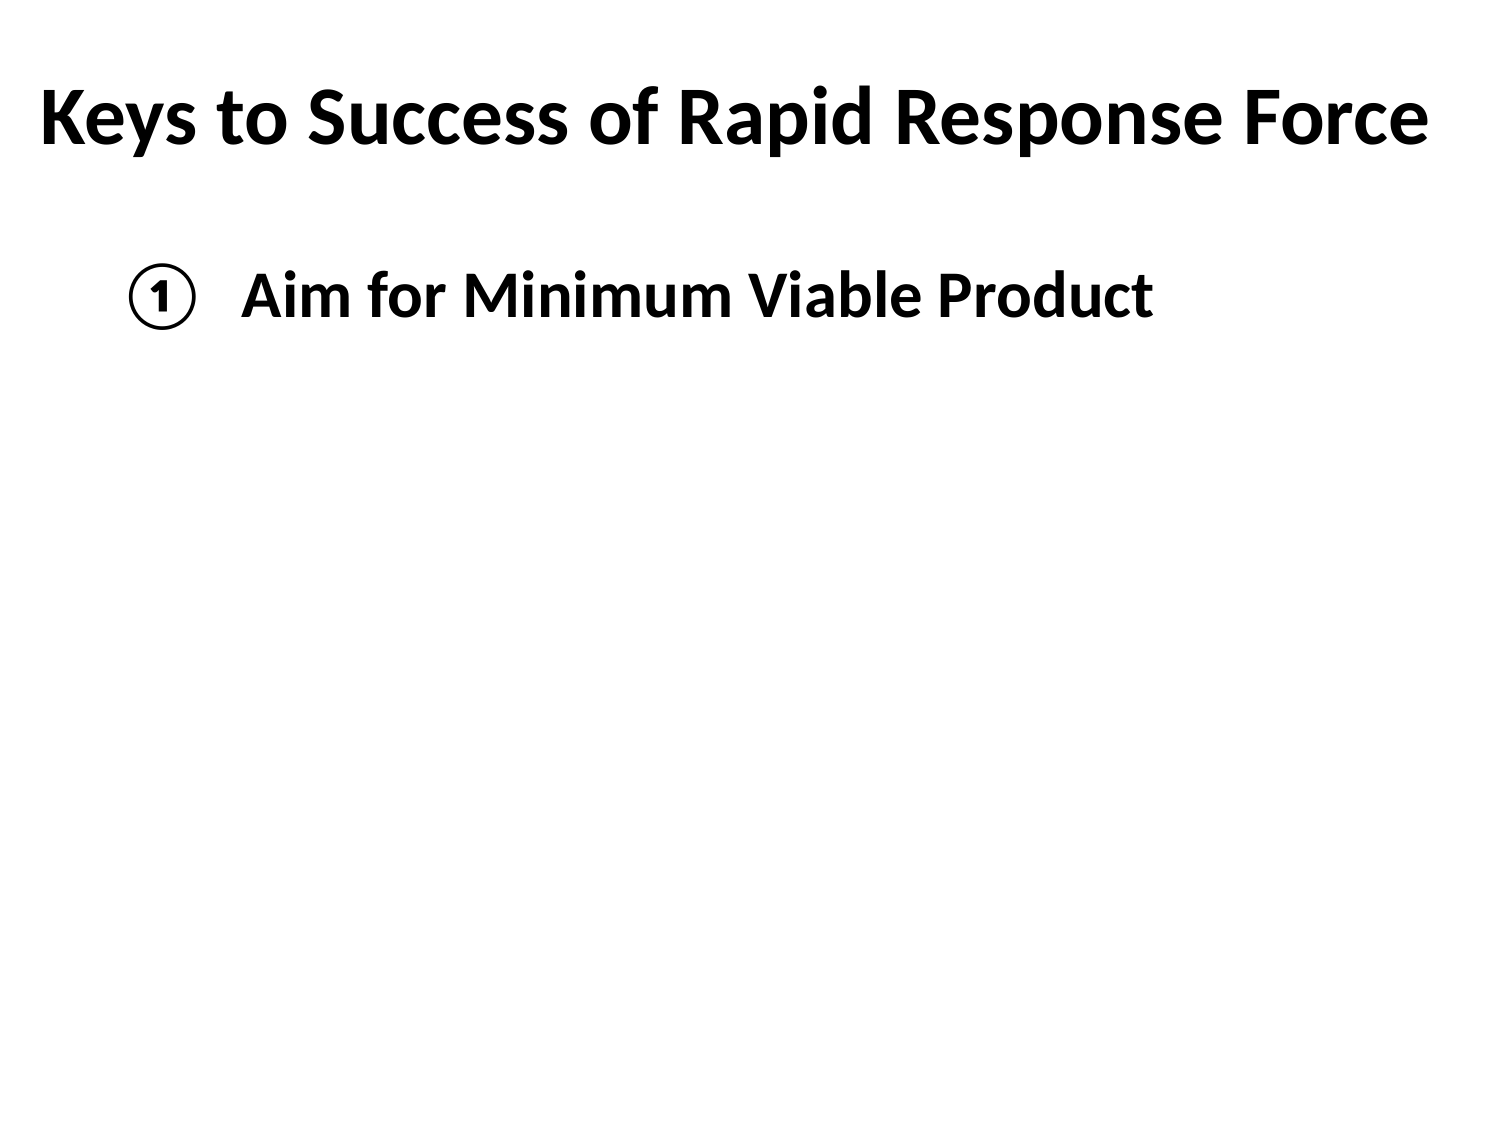

Keys to Success of Rapid Response Force
Aim for Minimum Viable Product